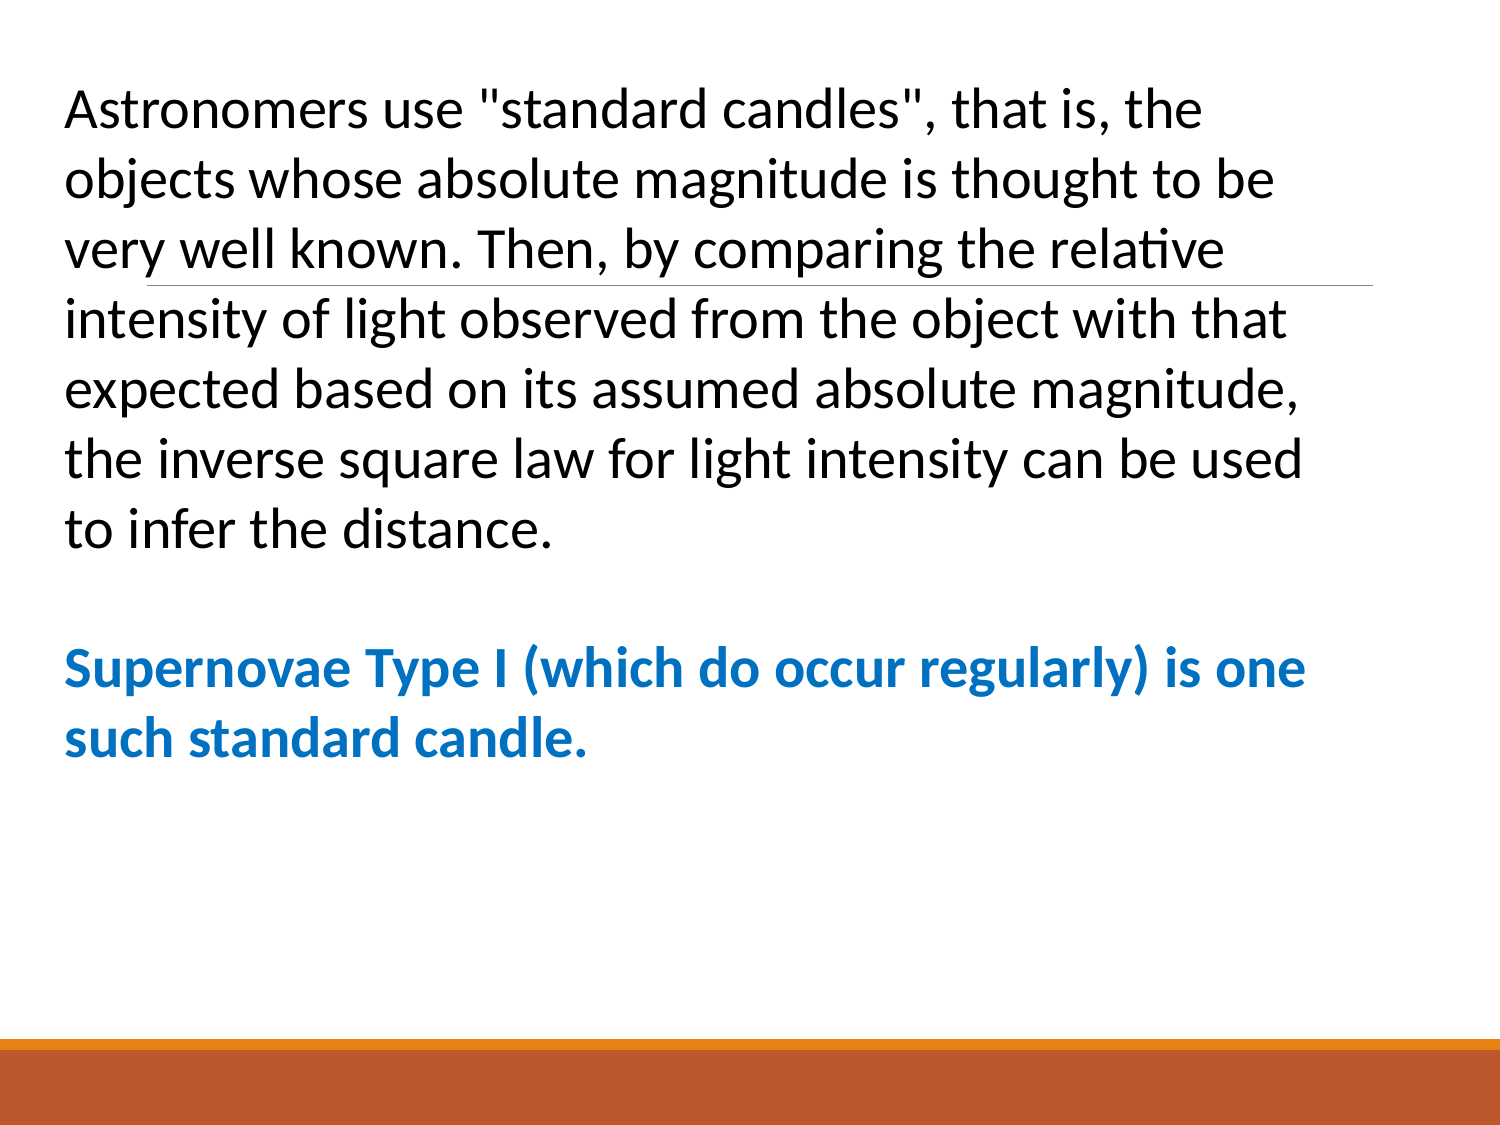

Astronomers use "standard candles", that is, the objects whose absolute magnitude is thought to be very well known. Then, by comparing the relative intensity of light observed from the object with that expected based on its assumed absolute magnitude, the inverse square law for light intensity can be used to infer the distance.

Supernovae Type I (which do occur regularly) is one such standard candle.